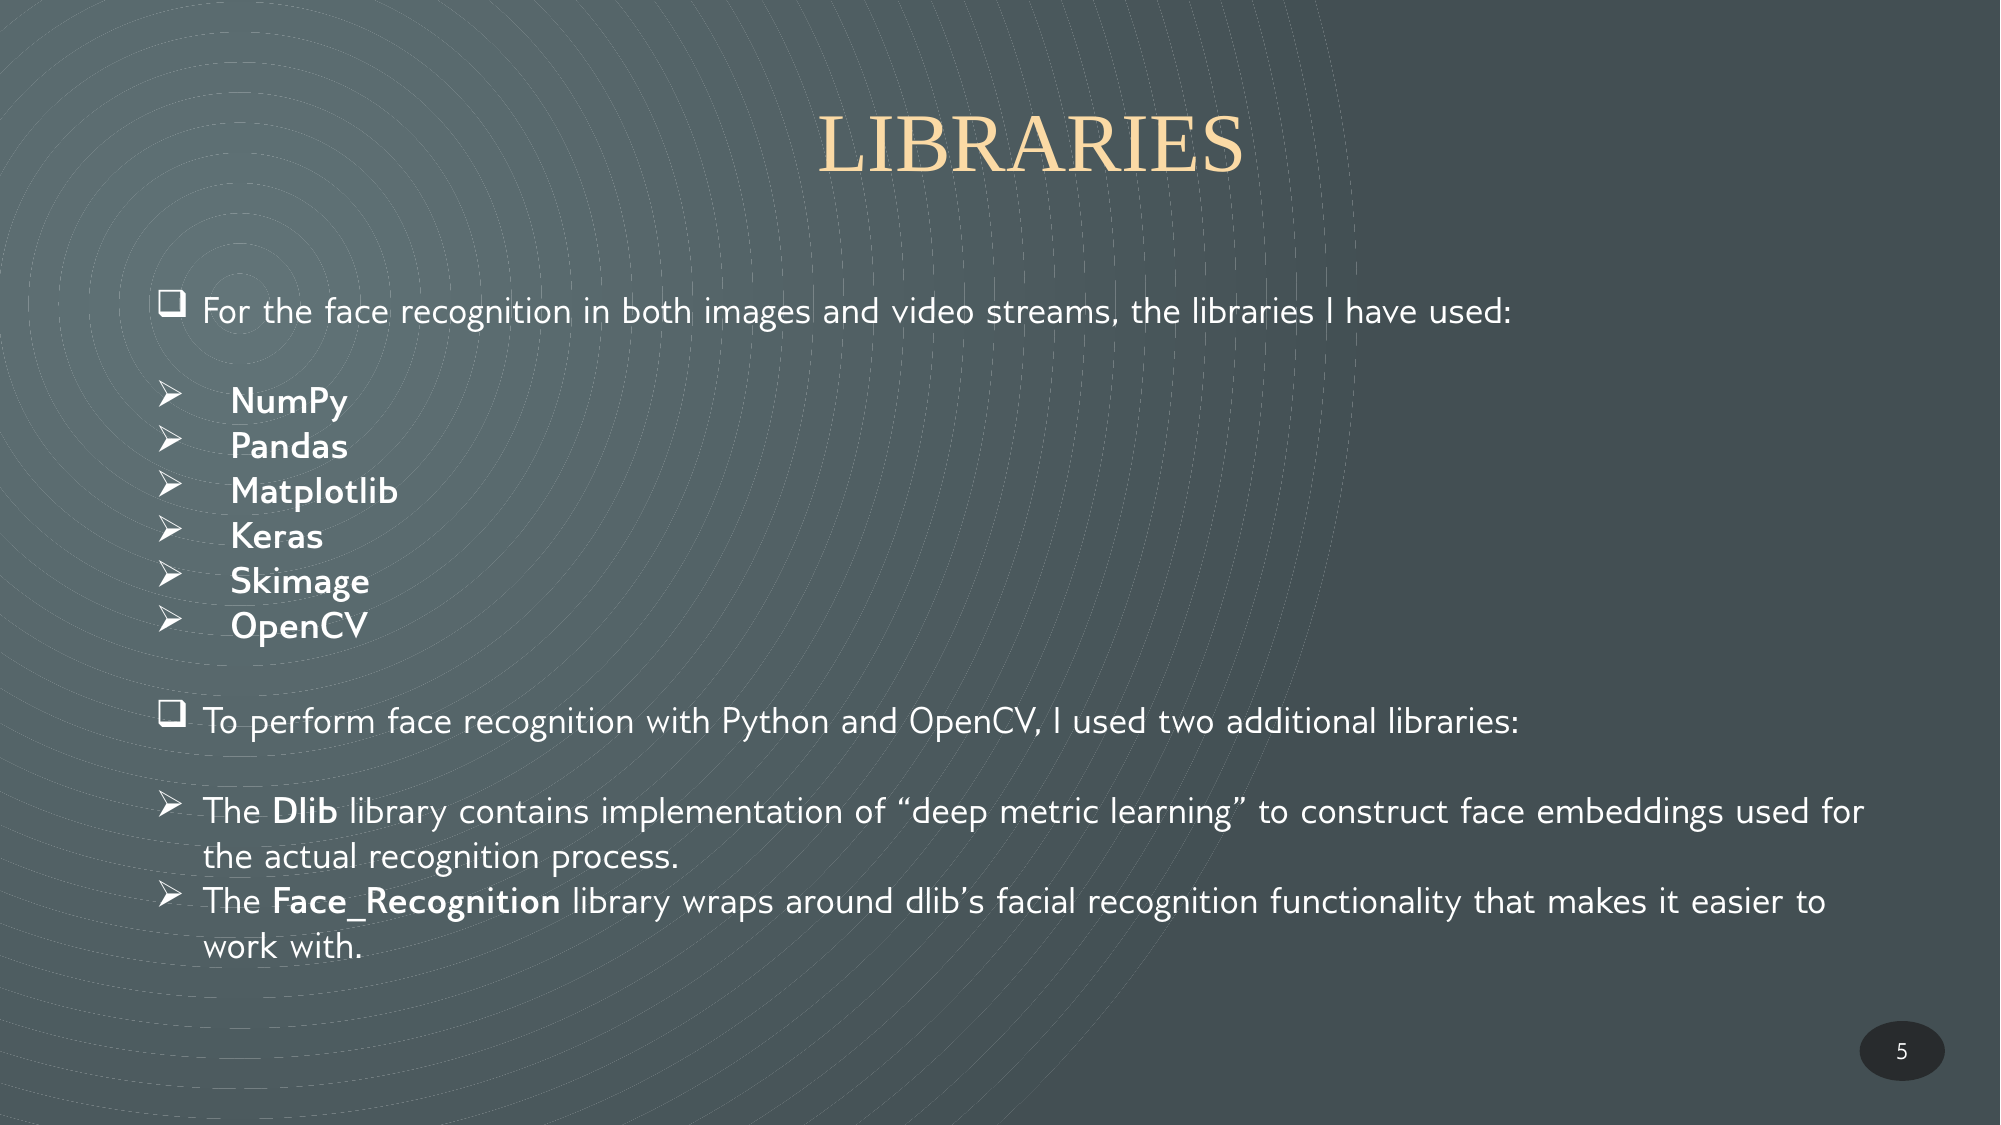

LIBRARIES
For the face recognition in both images and video streams, the libraries I have used:
NumPy
Pandas
Matplotlib
Keras
Skimage
OpenCV

To perform face recognition with Python and OpenCV, I used two additional libraries:
The Dlib library contains implementation of “deep metric learning” to construct face embeddings used for the actual recognition process.
The Face_Recognition library wraps around dlib’s facial recognition functionality that makes it easier to work with.

5